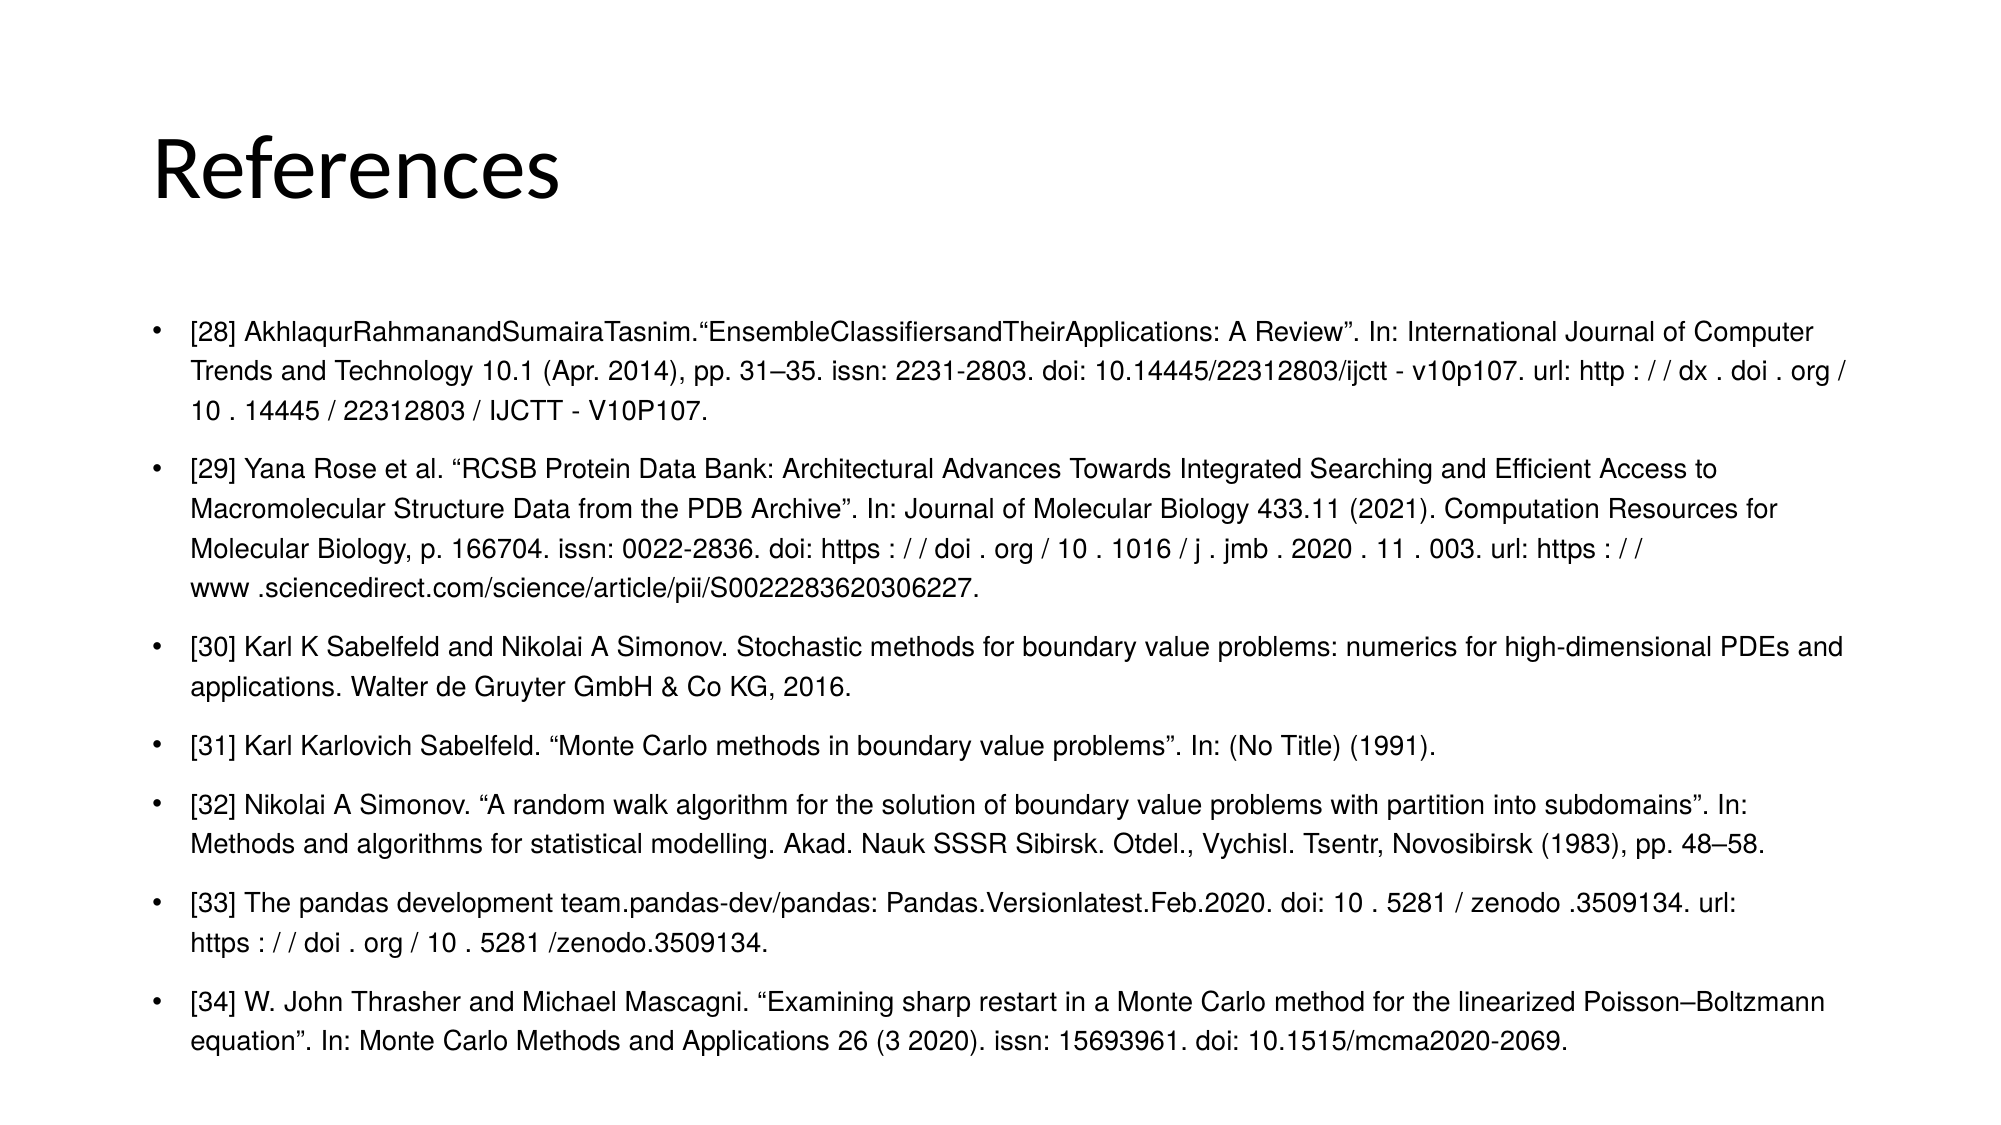

# References
[28] AkhlaqurRahmanandSumairaTasnim.“EnsembleClassifiersandTheirApplications: A Review”. In: International Journal of Computer Trends and Technology 10.1 (Apr. 2014), pp. 31–35. issn: 2231-2803. doi: 10.14445/22312803/ijctt - v10p107. url: http : / / dx . doi . org / 10 . 14445 / 22312803 / IJCTT - V10P107.
[29] Yana Rose et al. “RCSB Protein Data Bank: Architectural Advances Towards Integrated Searching and Efficient Access to Macromolecular Structure Data from the PDB Archive”. In: Journal of Molecular Biology 433.11 (2021). Computation Resources for Molecular Biology, p. 166704. issn: 0022-2836. doi: https : / / doi . org / 10 . 1016 / j . jmb . 2020 . 11 . 003. url: https : / / www .sciencedirect.com/science/article/pii/S0022283620306227.
[30] Karl K Sabelfeld and Nikolai A Simonov. Stochastic methods for boundary value problems: numerics for high-dimensional PDEs and applications. Walter de Gruyter GmbH & Co KG, 2016.
[31] Karl Karlovich Sabelfeld. “Monte Carlo methods in boundary value problems”. In: (No Title) (1991).
[32] Nikolai A Simonov. “A random walk algorithm for the solution of boundary value problems with partition into subdomains”. In: Methods and algorithms for statistical modelling. Akad. Nauk SSSR Sibirsk. Otdel., Vychisl. Tsentr, Novosibirsk (1983), pp. 48–58.
[33] The pandas development team.pandas-dev/pandas: Pandas.Versionlatest.Feb.2020. doi: 10 . 5281 / zenodo .3509134. url: https : / / doi . org / 10 . 5281 /zenodo.3509134.
[34] W. John Thrasher and Michael Mascagni. “Examining sharp restart in a Monte Carlo method for the linearized Poisson–Boltzmann equation”. In: Monte Carlo Methods and Applications 26 (3 2020). issn: 15693961. doi: 10.1515/mcma2020-2069.